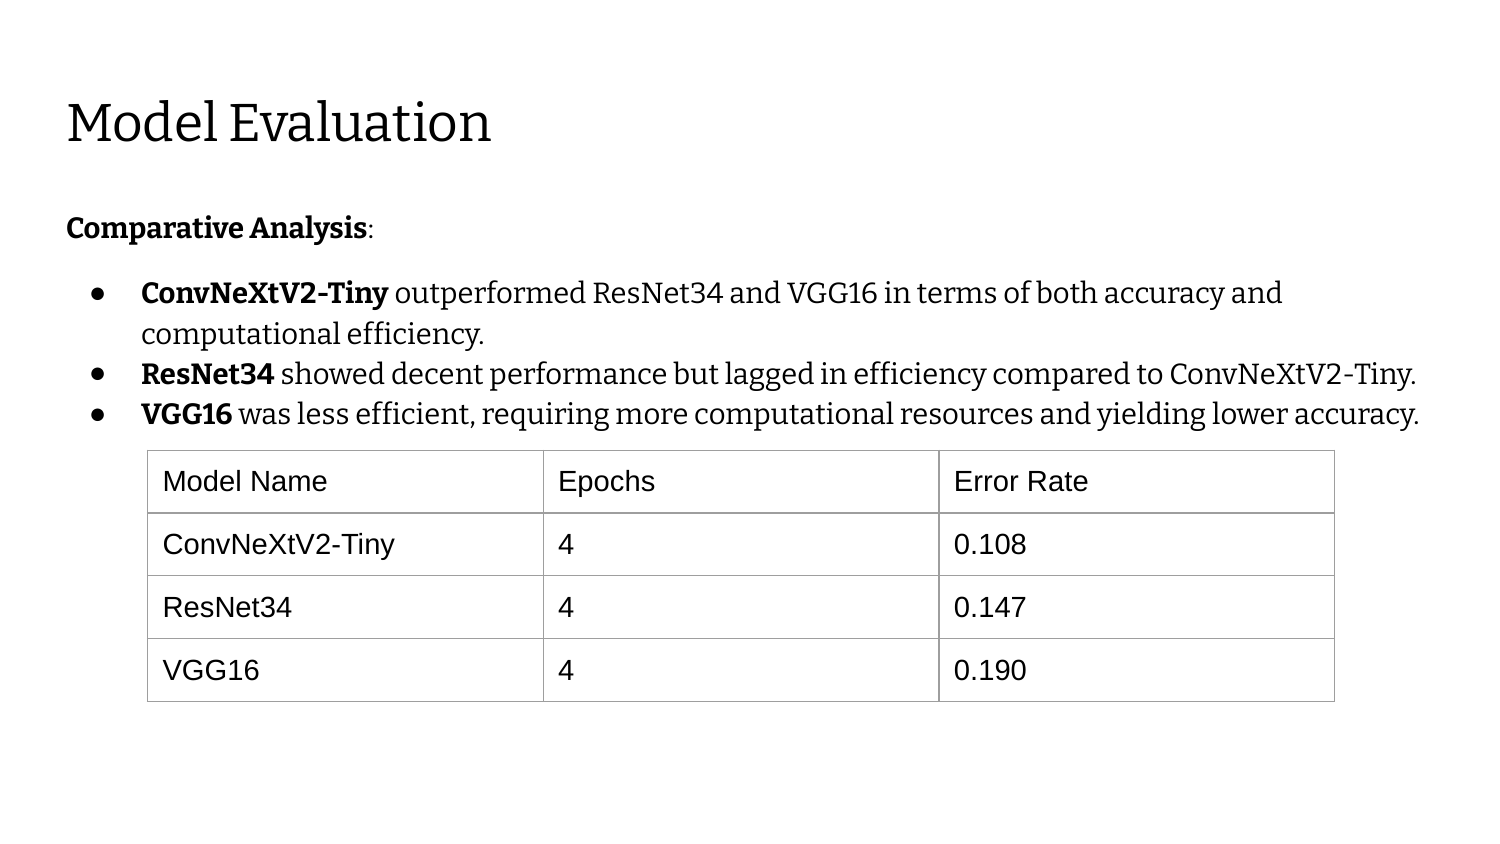

# Model Evaluation
Comparative Analysis:
ConvNeXtV2-Tiny outperformed ResNet34 and VGG16 in terms of both accuracy and computational efficiency.
ResNet34 showed decent performance but lagged in efficiency compared to ConvNeXtV2-Tiny.
VGG16 was less efficient, requiring more computational resources and yielding lower accuracy.

| Model Name | Epochs | Error Rate |
| --- | --- | --- |
| ConvNeXtV2-Tiny | 4 | 0.108 |
| ResNet34 | 4 | 0.147 |
| VGG16 | 4 | 0.190 |